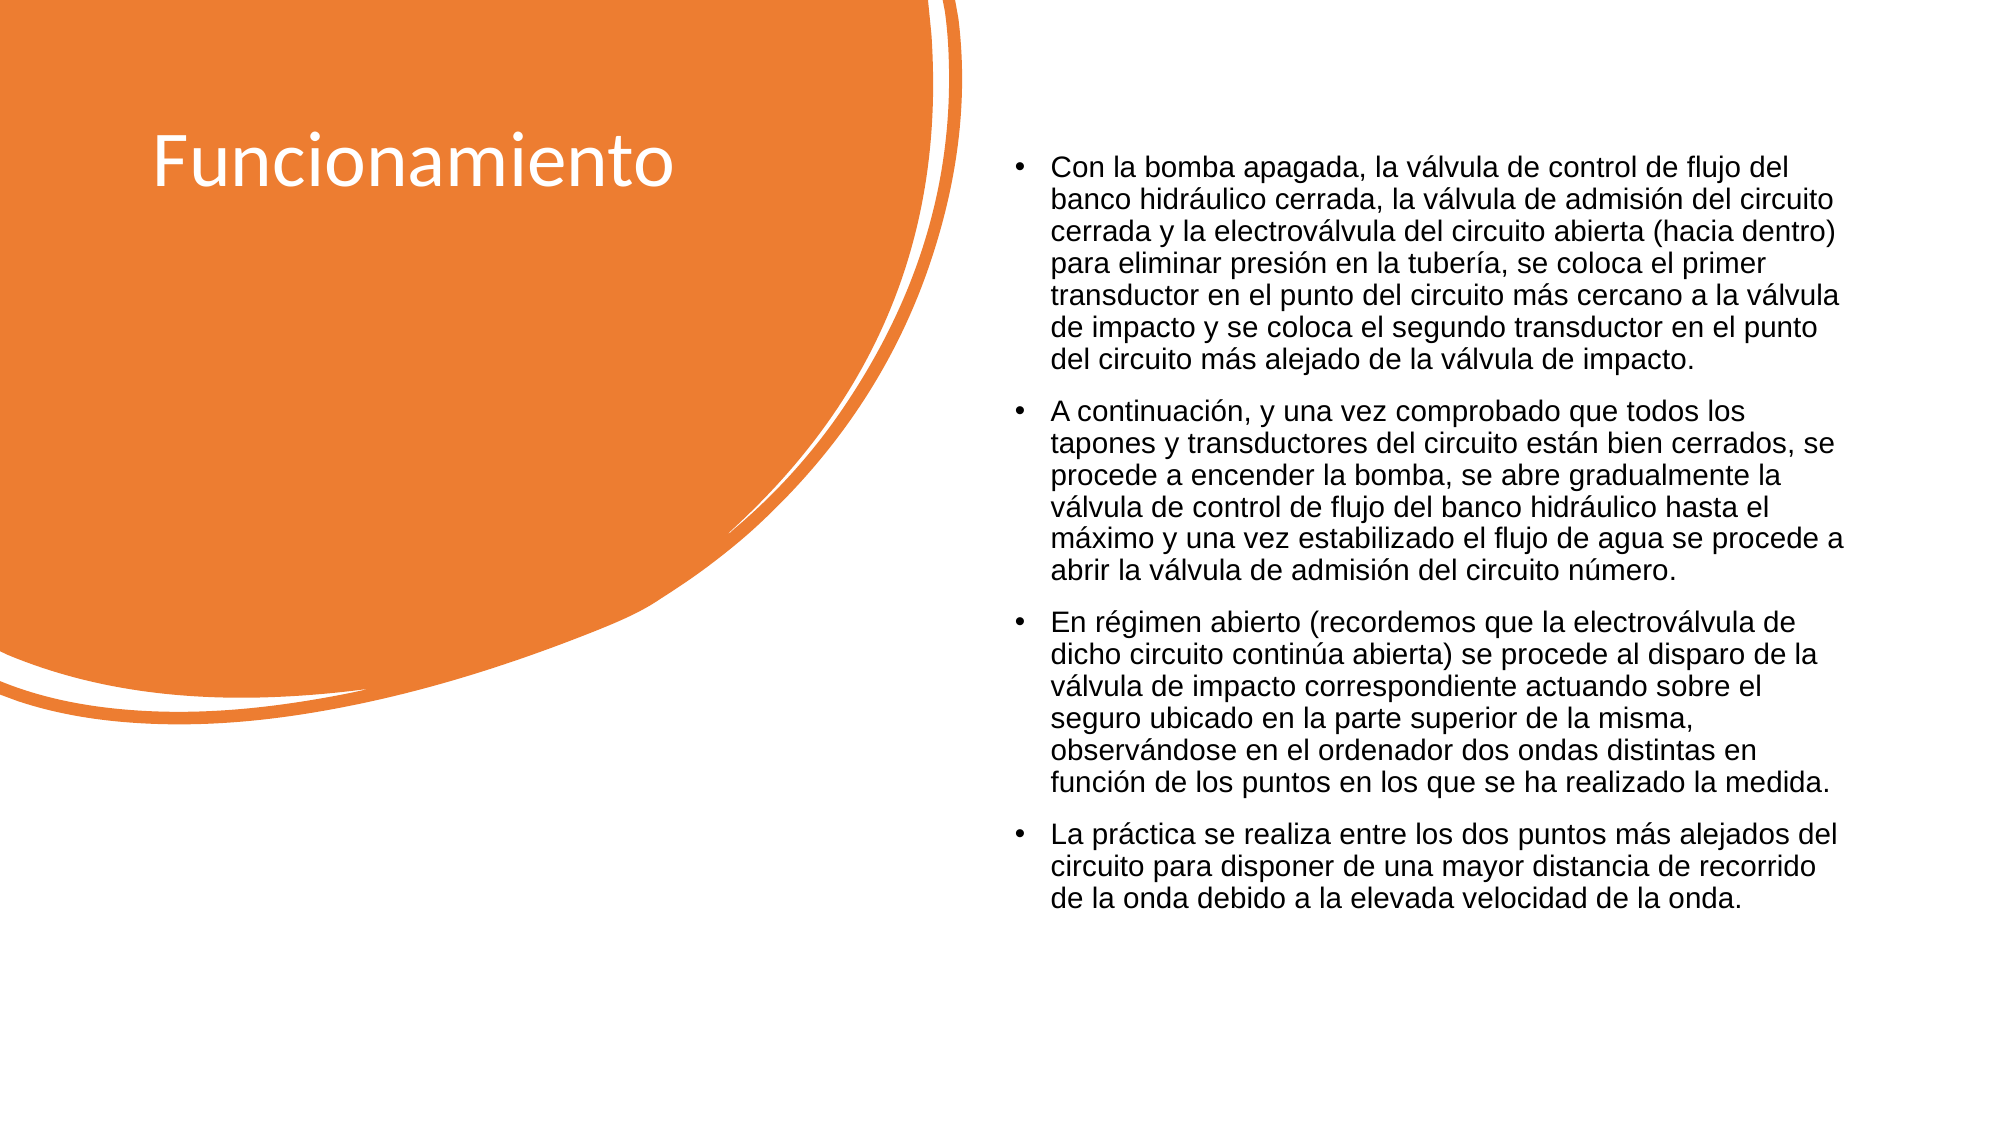

# Funcionamiento
Con la bomba apagada, la válvula de control de flujo del banco hidráulico cerrada, la válvula de admisión del circuito cerrada y la electroválvula del circuito abierta (hacia dentro) para eliminar presión en la tubería, se coloca el primer transductor en el punto del circuito más cercano a la válvula de impacto y se coloca el segundo transductor en el punto del circuito más alejado de la válvula de impacto.
A continuación, y una vez comprobado que todos los tapones y transductores del circuito están bien cerrados, se procede a encender la bomba, se abre gradualmente la válvula de control de flujo del banco hidráulico hasta el máximo y una vez estabilizado el flujo de agua se procede a abrir la válvula de admisión del circuito número.
En régimen abierto (recordemos que la electroválvula de dicho circuito continúa abierta) se procede al disparo de la válvula de impacto correspondiente actuando sobre el seguro ubicado en la parte superior de la misma, observándose en el ordenador dos ondas distintas en función de los puntos en los que se ha realizado la medida.
La práctica se realiza entre los dos puntos más alejados del circuito para disponer de una mayor distancia de recorrido de la onda debido a la elevada velocidad de la onda.